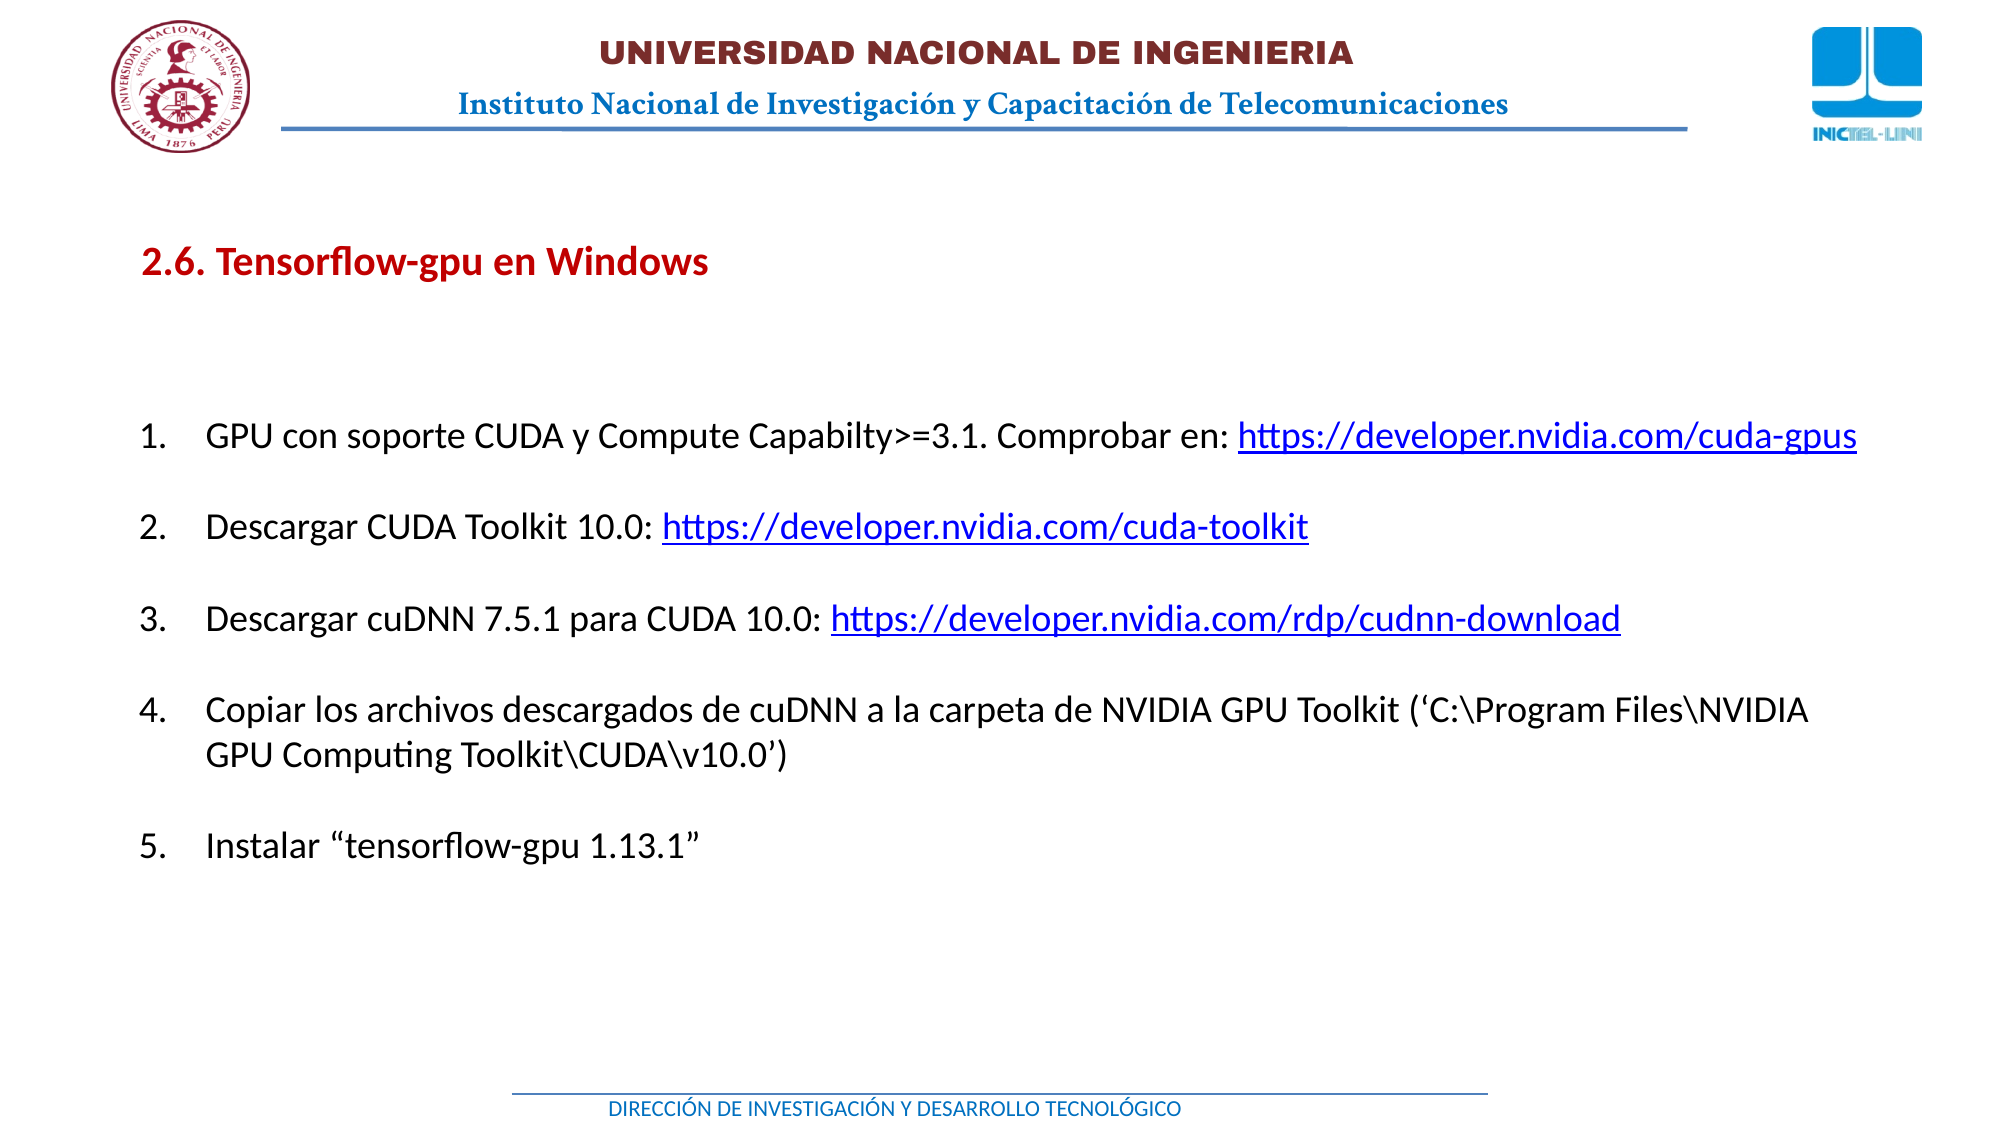

2.6. Tensorflow-gpu en Windows
GPU con soporte CUDA y Compute Capabilty>=3.1. Comprobar en: https://developer.nvidia.com/cuda-gpus

Descargar CUDA Toolkit 10.0: https://developer.nvidia.com/cuda-toolkit

Descargar cuDNN 7.5.1 para CUDA 10.0: https://developer.nvidia.com/rdp/cudnn-download

Copiar los archivos descargados de cuDNN a la carpeta de NVIDIA GPU Toolkit (‘C:\Program Files\NVIDIA GPU Computing Toolkit\CUDA\v10.0’)

Instalar “tensorflow-gpu 1.13.1”